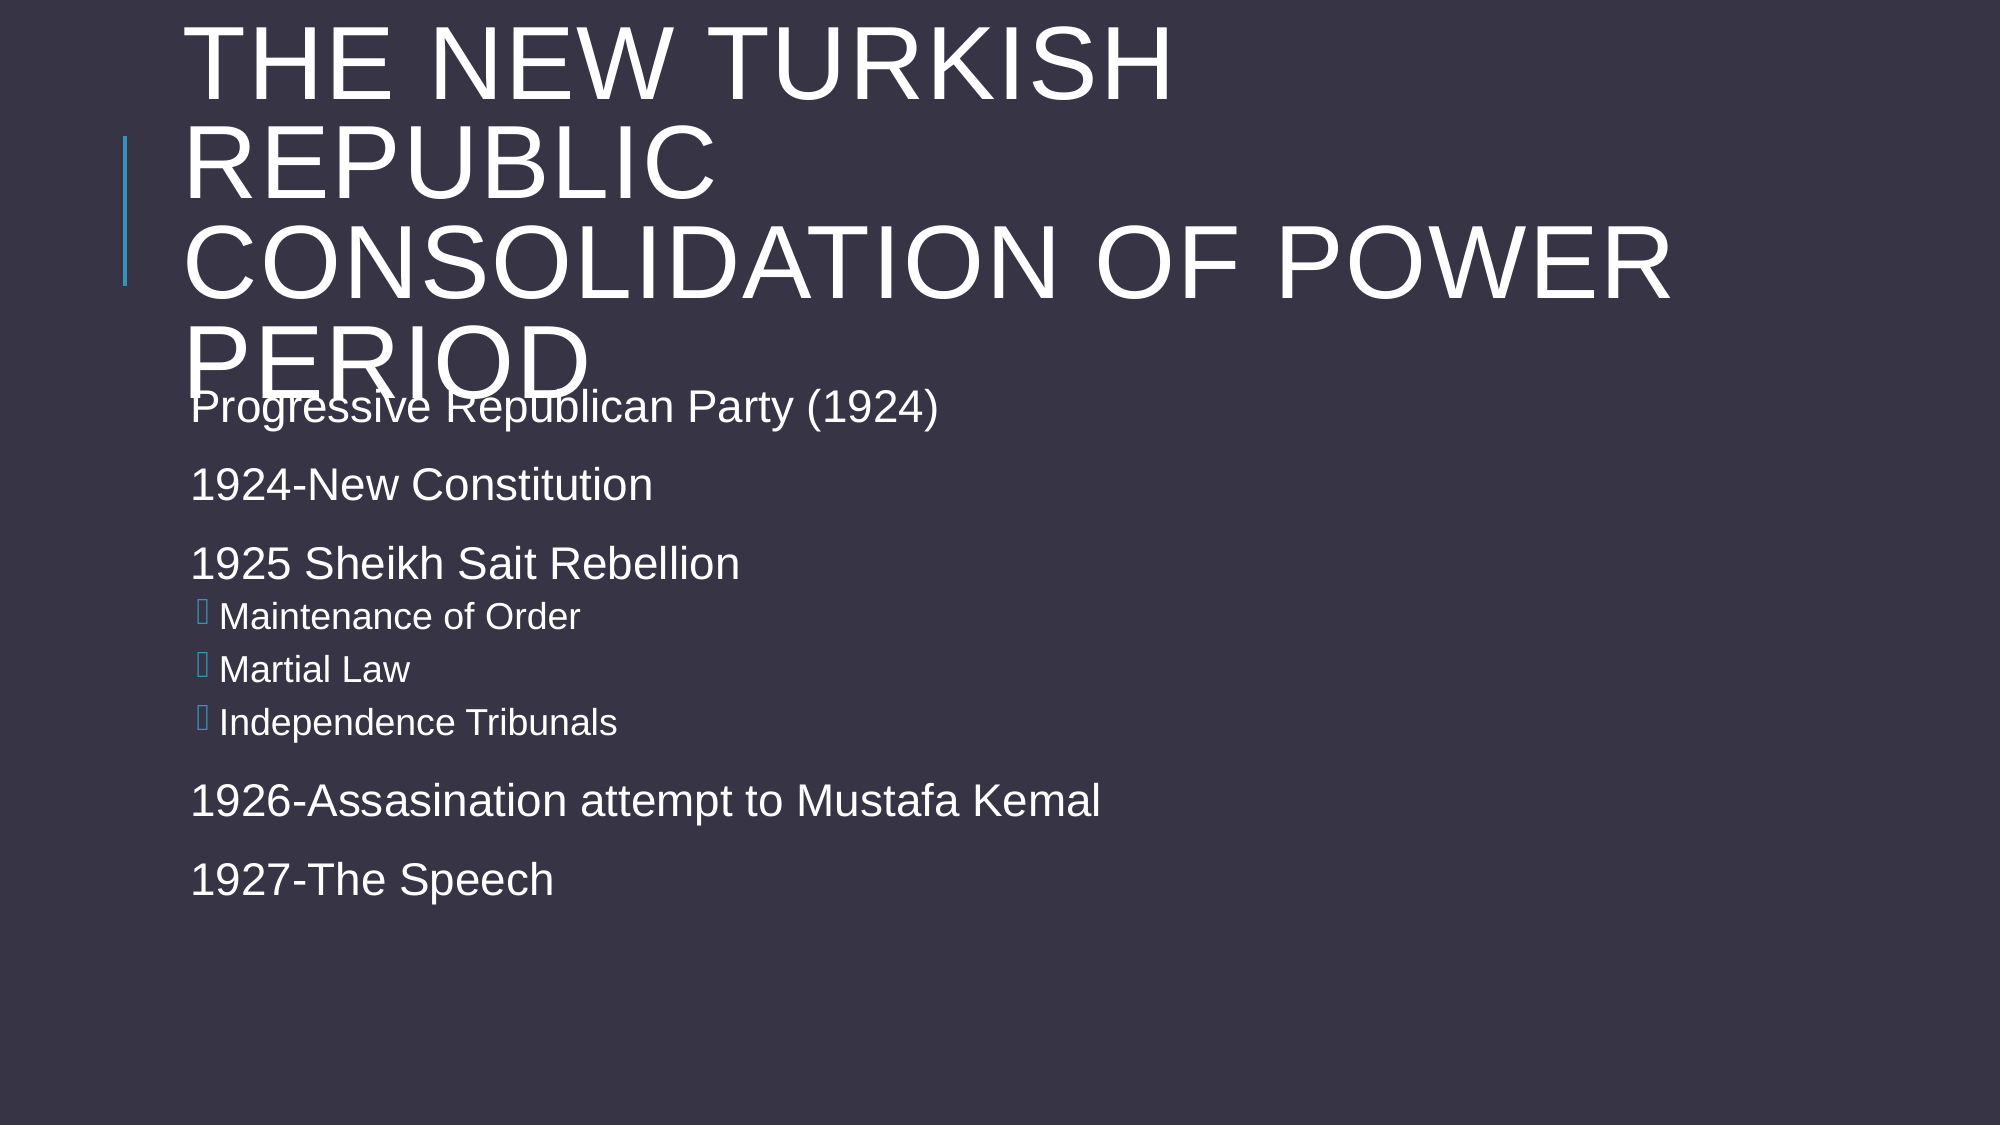

# The New TurkIsh RepublIc ConsolIdatIon of Power PerIod
Progressive Republican Party (1924)
1924-New Constitution
1925 Sheikh Sait Rebellion
Maintenance of Order
Martial Law
Independence Tribunals
1926-Assasination attempt to Mustafa Kemal
1927-The Speech